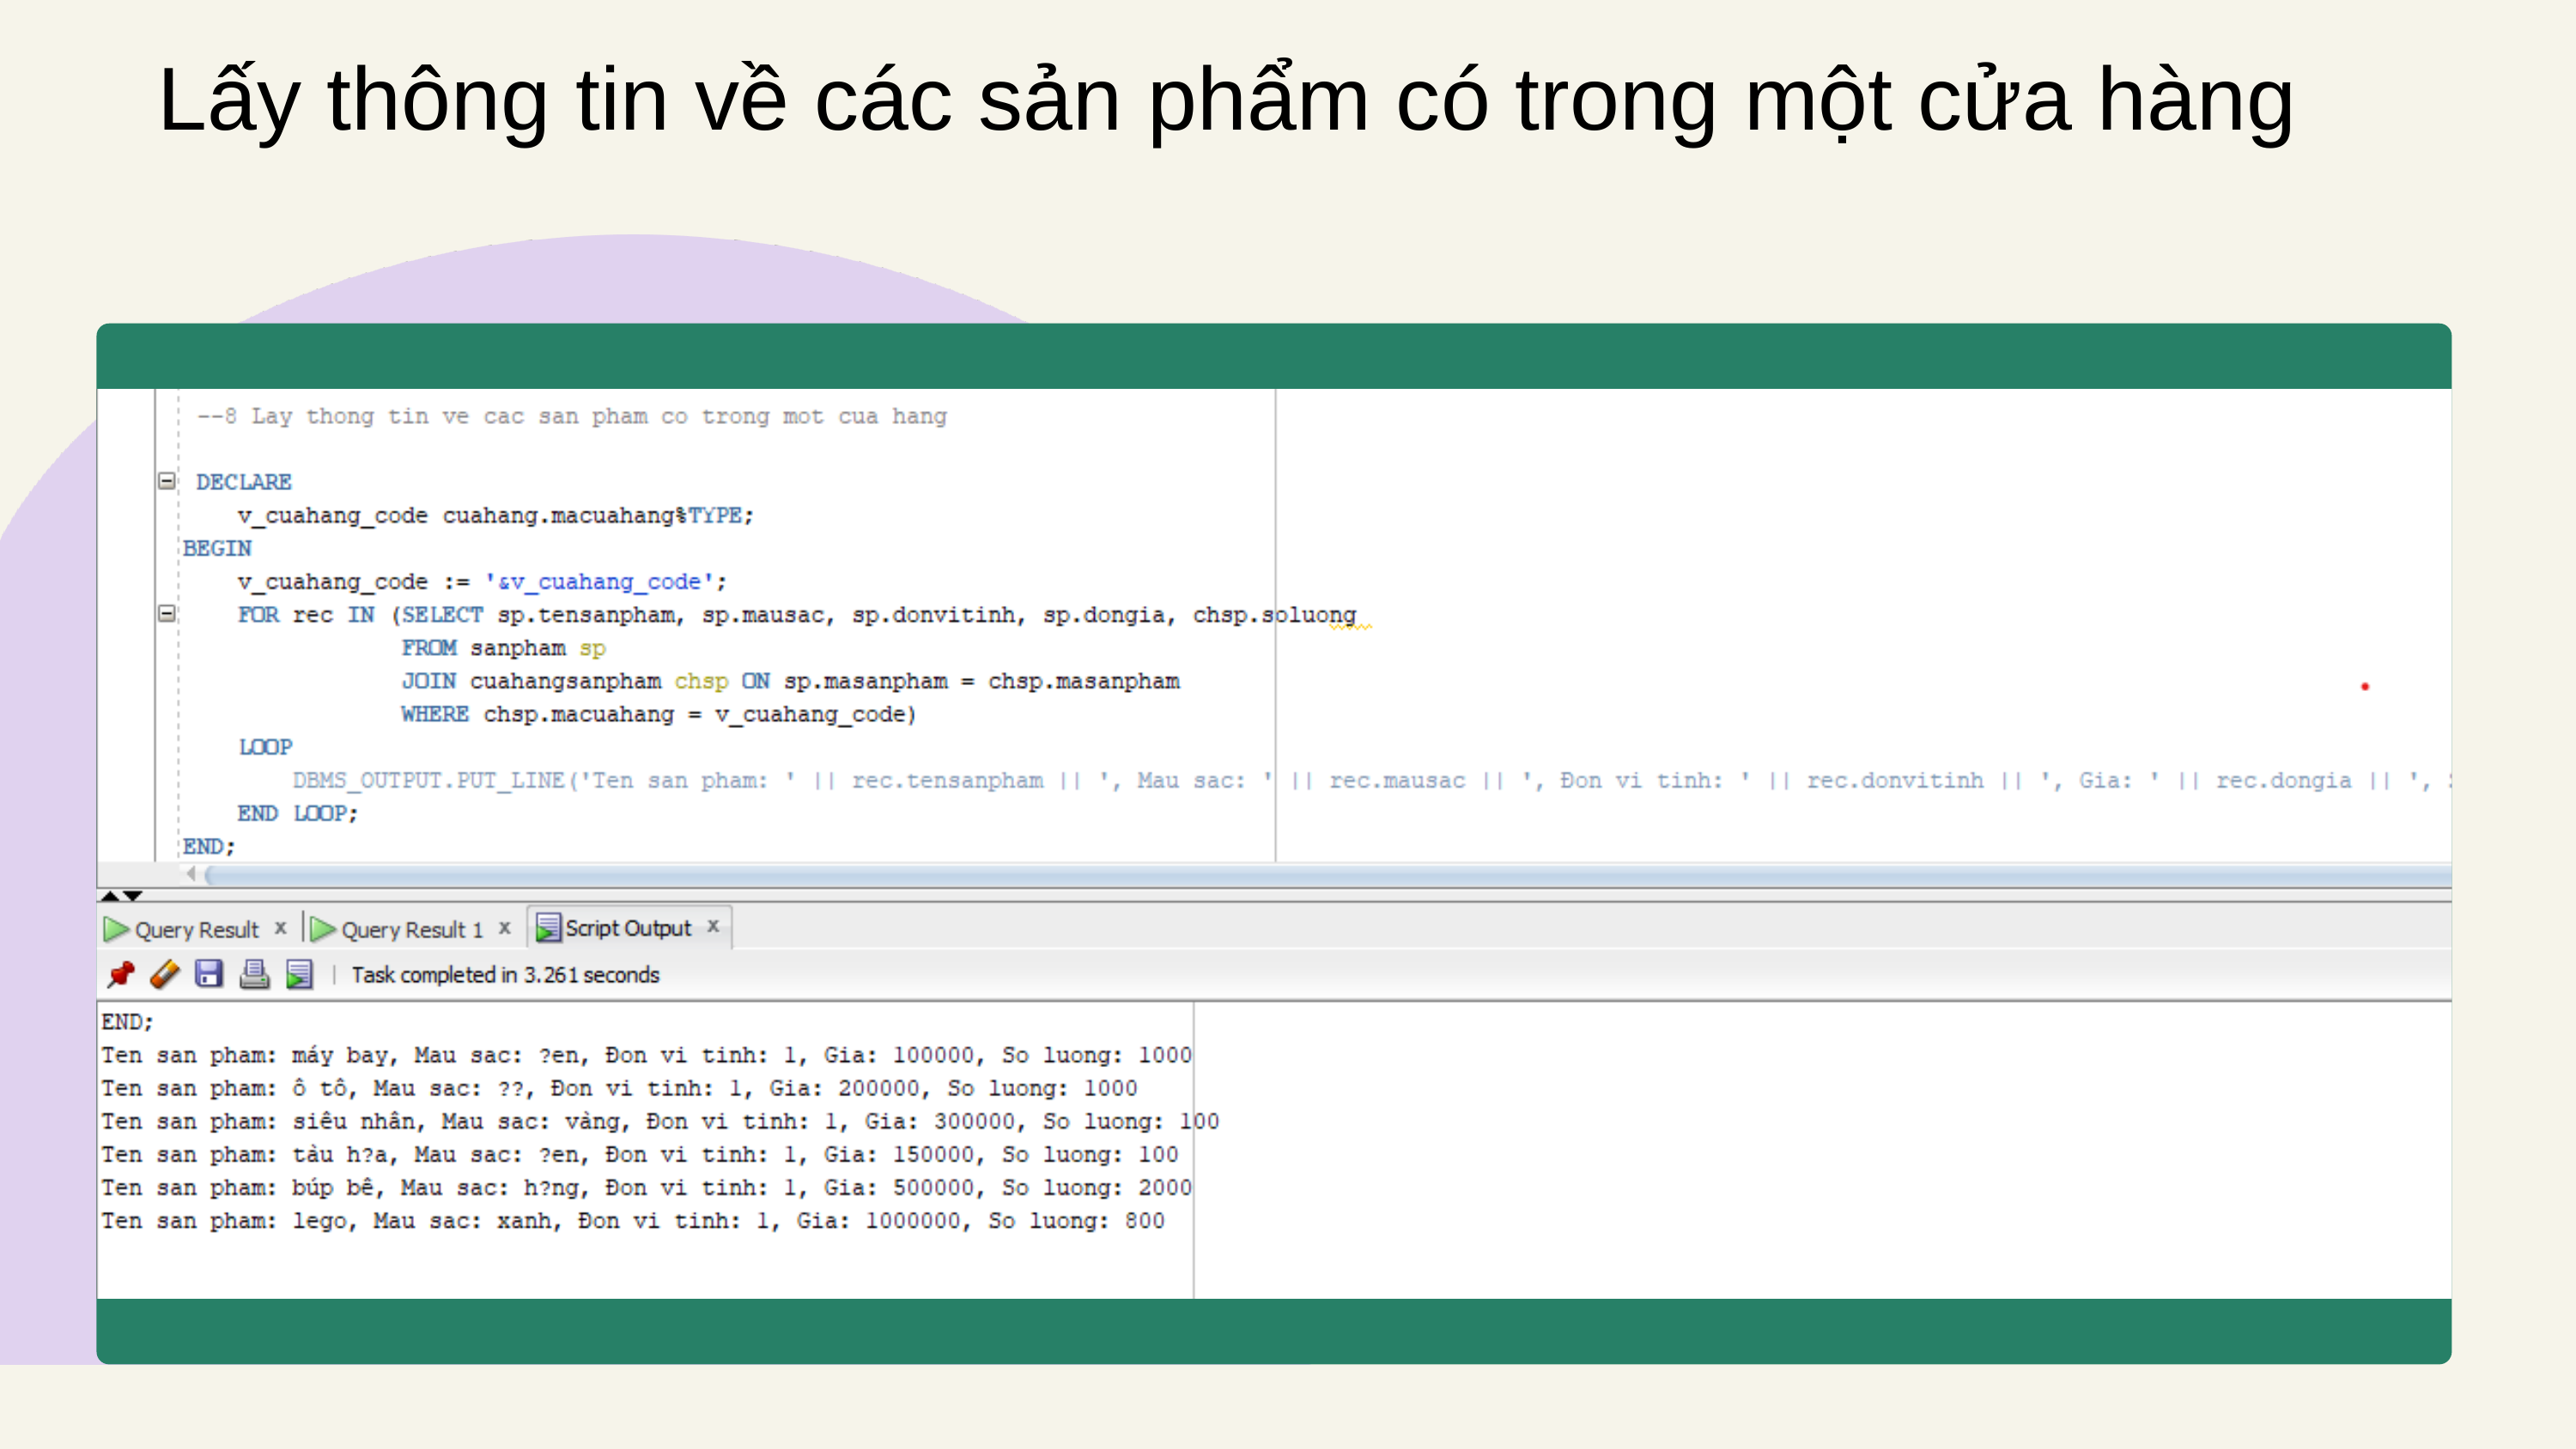

Lấy thông tin về các sản phẩm có trong một cửa hàng